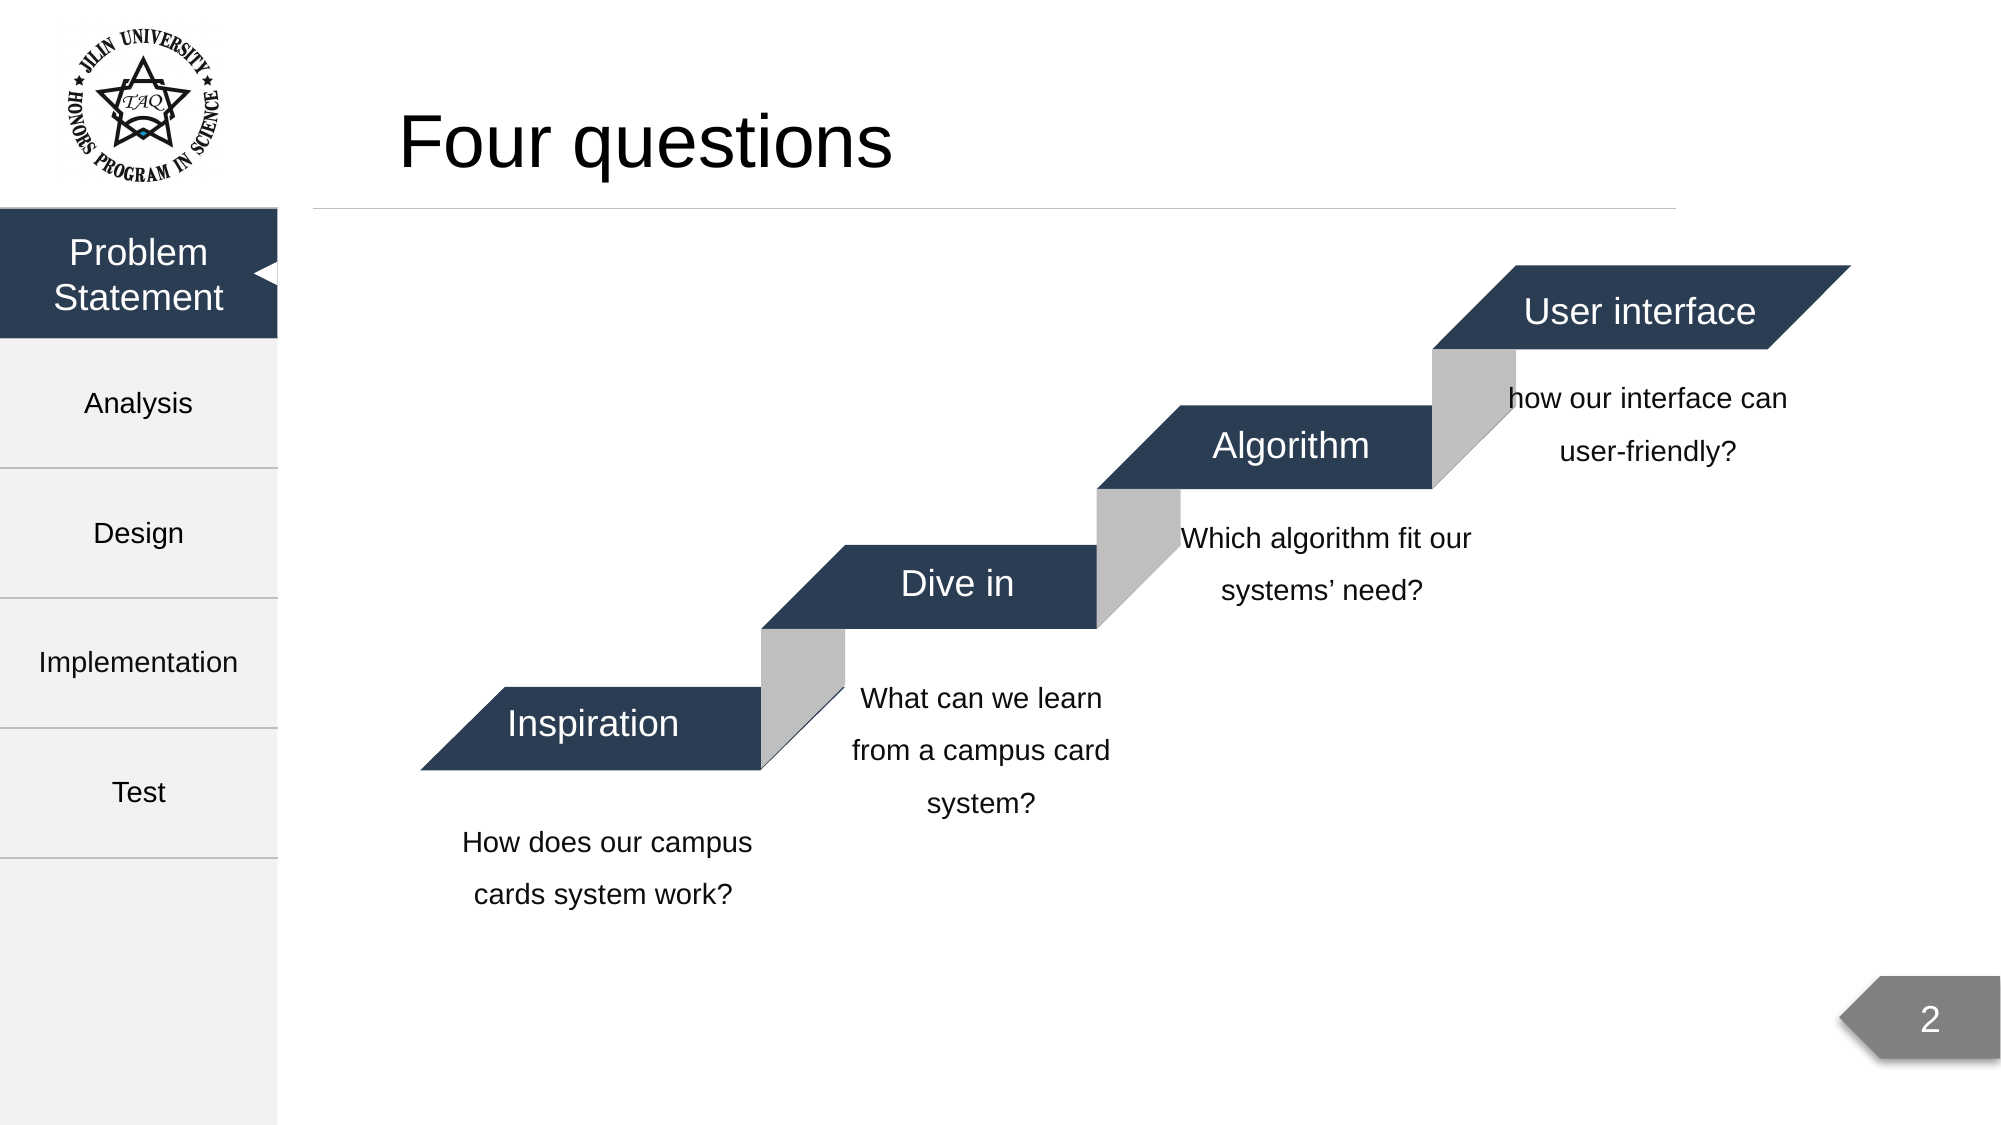

Four questions
User interface

User interface

how our interface can user-friendly?

Algorithm

Which algorithm fit our systems’ need?

Dive in

What can we learn from a campus card system?

Inspiration

 How does our campus cards system work?